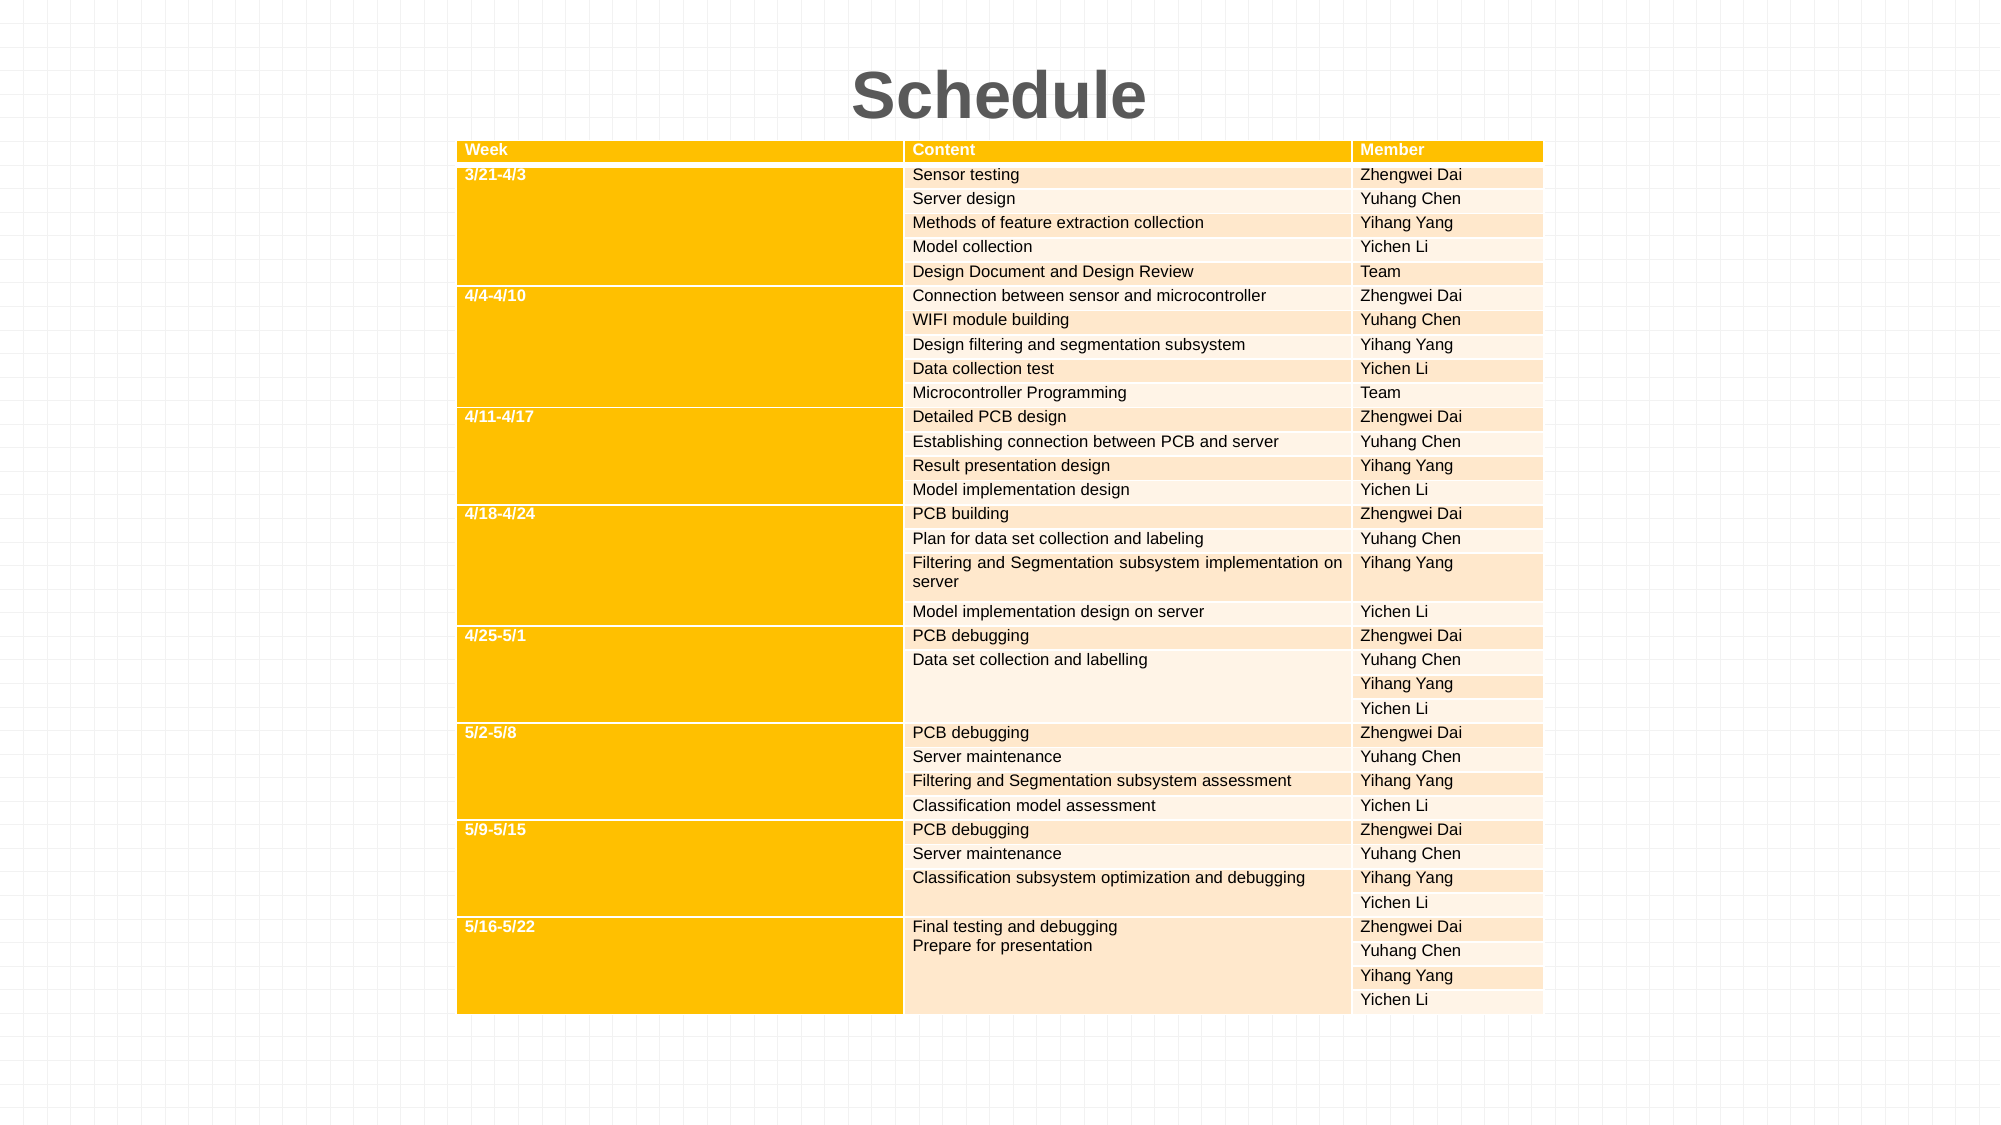

Schedule
| Week | Content | Member |
| --- | --- | --- |
| 3/21-4/3 | Sensor testing | Zhengwei Dai |
|  | Server design | Yuhang Chen |
|  | Methods of feature extraction collection | Yihang Yang |
|  | Model collection | Yichen Li |
|  | Design Document and Design Review | Team |
| 4/4-4/10 | Connection between sensor and microcontroller | Zhengwei Dai |
|  | WIFI module building | Yuhang Chen |
|  | Design filtering and segmentation subsystem | Yihang Yang |
|  | Data collection test | Yichen Li |
|  | Microcontroller Programming | Team |
| 4/11-4/17 | Detailed PCB design | Zhengwei Dai |
|  | Establishing connection between PCB and server | Yuhang Chen |
|  | Result presentation design | Yihang Yang |
|  | Model implementation design | Yichen Li |
| 4/18-4/24 | PCB building | Zhengwei Dai |
|  | Plan for data set collection and labeling | Yuhang Chen |
|  | Filtering and Segmentation subsystem implementation on server | Yihang Yang |
|  | Model implementation design on server | Yichen Li |
| 4/25-5/1 | PCB debugging | Zhengwei Dai |
|  | Data set collection and labelling | Yuhang Chen |
|  |  | Yihang Yang |
|  |  | Yichen Li |
| 5/2-5/8 | PCB debugging | Zhengwei Dai |
|  | Server maintenance | Yuhang Chen |
|  | Filtering and Segmentation subsystem assessment | Yihang Yang |
|  | Classification model assessment | Yichen Li |
| 5/9-5/15 | PCB debugging | Zhengwei Dai |
|  | Server maintenance | Yuhang Chen |
|  | Classification subsystem optimization and debugging | Yihang Yang |
|  |  | Yichen Li |
| 5/16-5/22 | Final testing and debugging Prepare for presentation | Zhengwei Dai |
|  |  | Yuhang Chen |
|  |  | Yihang Yang |
|  |  | Yichen Li |
e7d195523061f1c01ef2b70529884c179423570dbaad84926380ABC1F97BAEF0C8FC051856578EAB7874501A1FFE158C4981707381814BCC4D9A8E3554438DEE4FBCF5A5B4D2A8B0989AB57E8BAC65EB77E2D09FF131CC59D0517FC127133DA2BCA9EEA6E7378E57346A9496F0D3A597577DECE229E967C8B0249DD763E024C8B850CA8EC35B74133B76747CA9531618